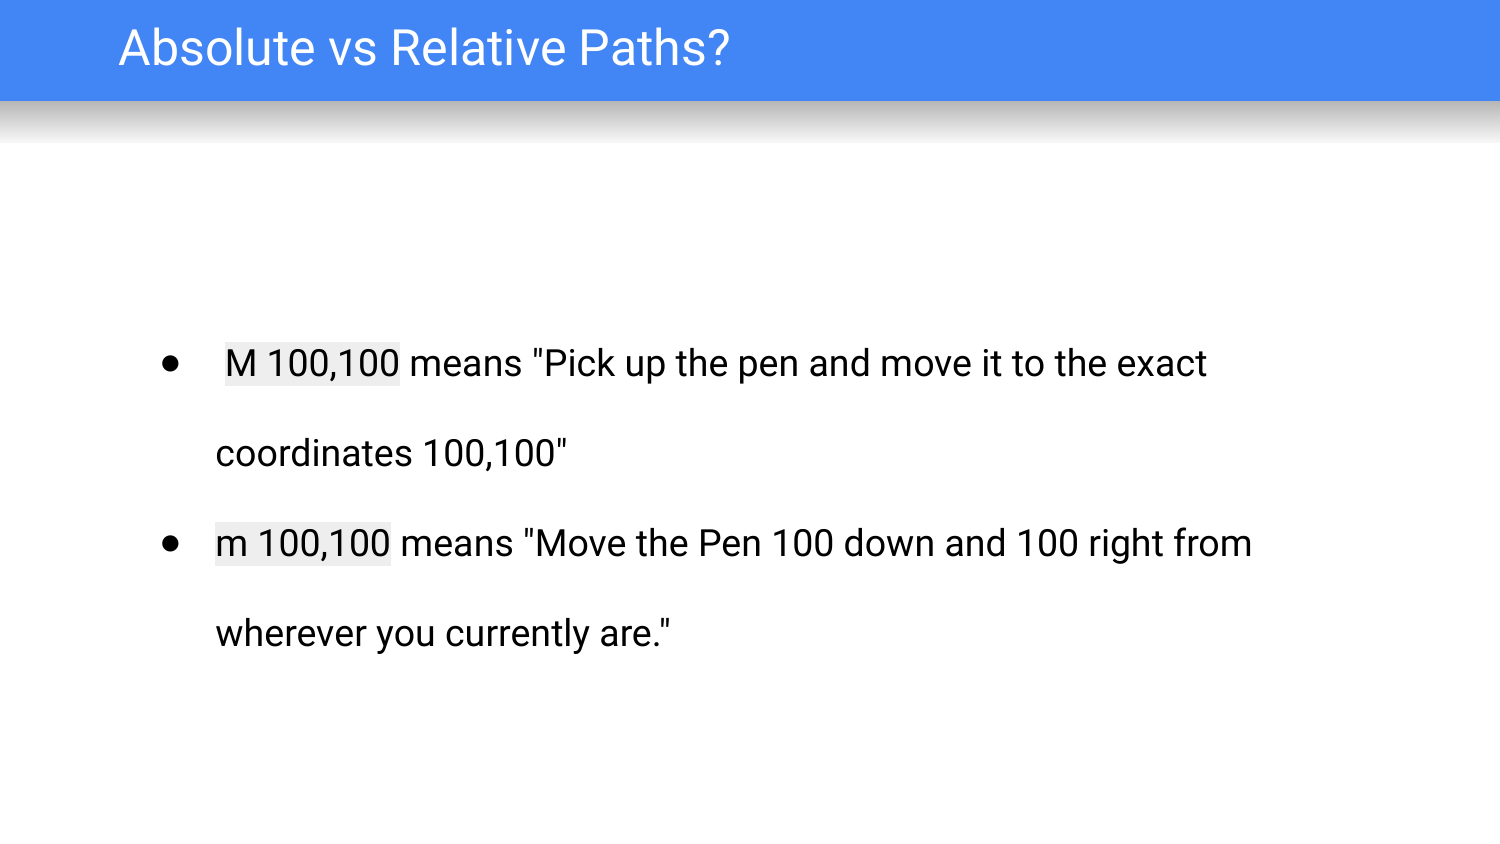

Absolute vs Relative Paths?

 M 100,100 means "Pick up the pen and move it to the exact coordinates 100,100"
m 100,100 means "Move the Pen 100 down and 100 right from wherever you currently are."